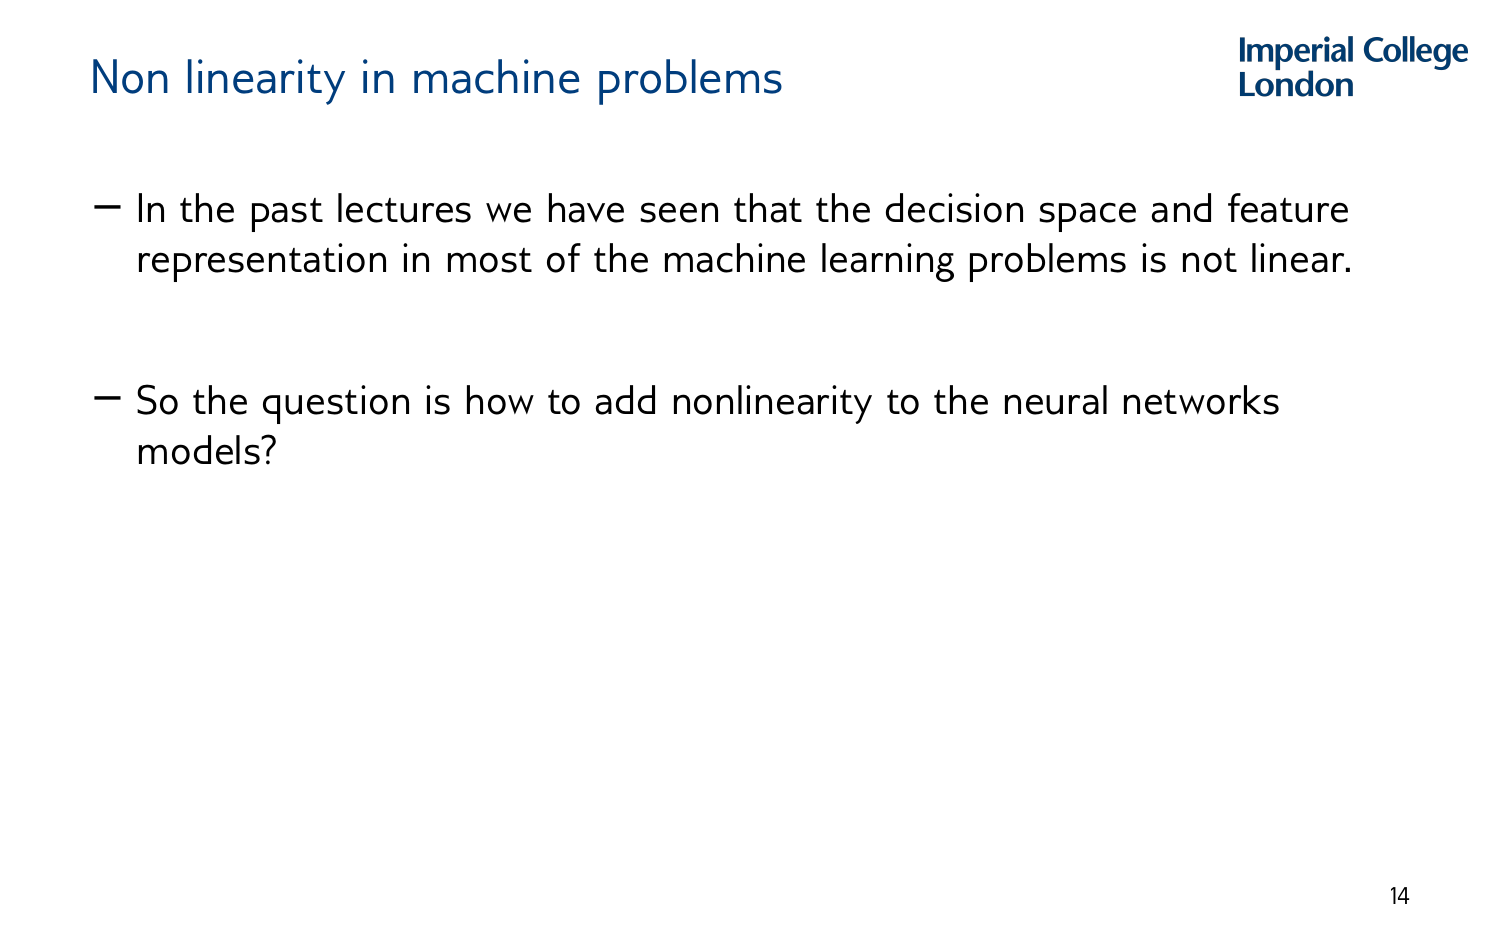

# Non linearity in machine problems
In the past lectures we have seen that the decision space and feature representation in most of the machine learning problems is not linear.

So the question is how to add nonlinearity to the neural networks models?
14